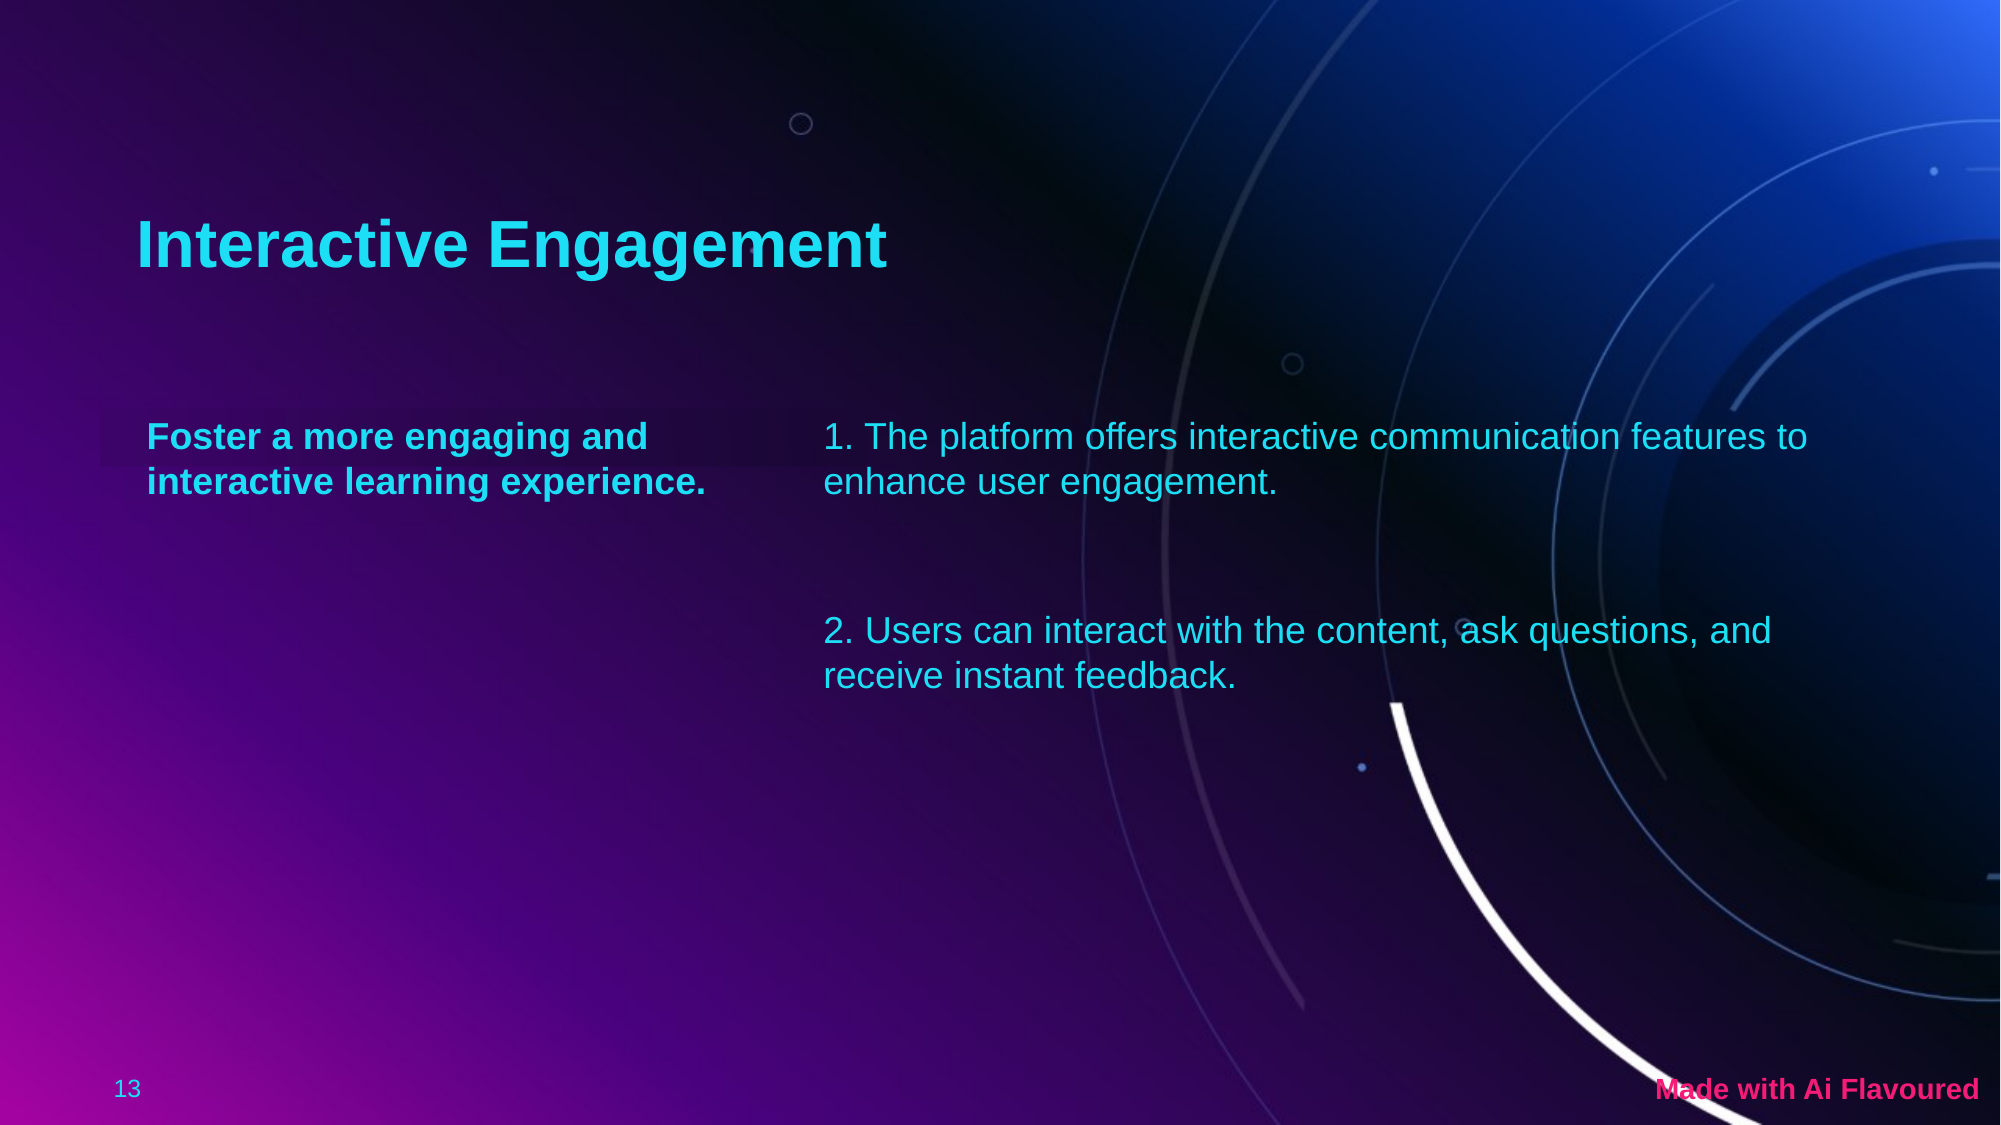

Interactive Engagement
Foster a more engaging and interactive learning experience.
1. The platform offers interactive communication features to enhance user engagement.

2. Users can interact with the content, ask questions, and receive instant feedback.

13